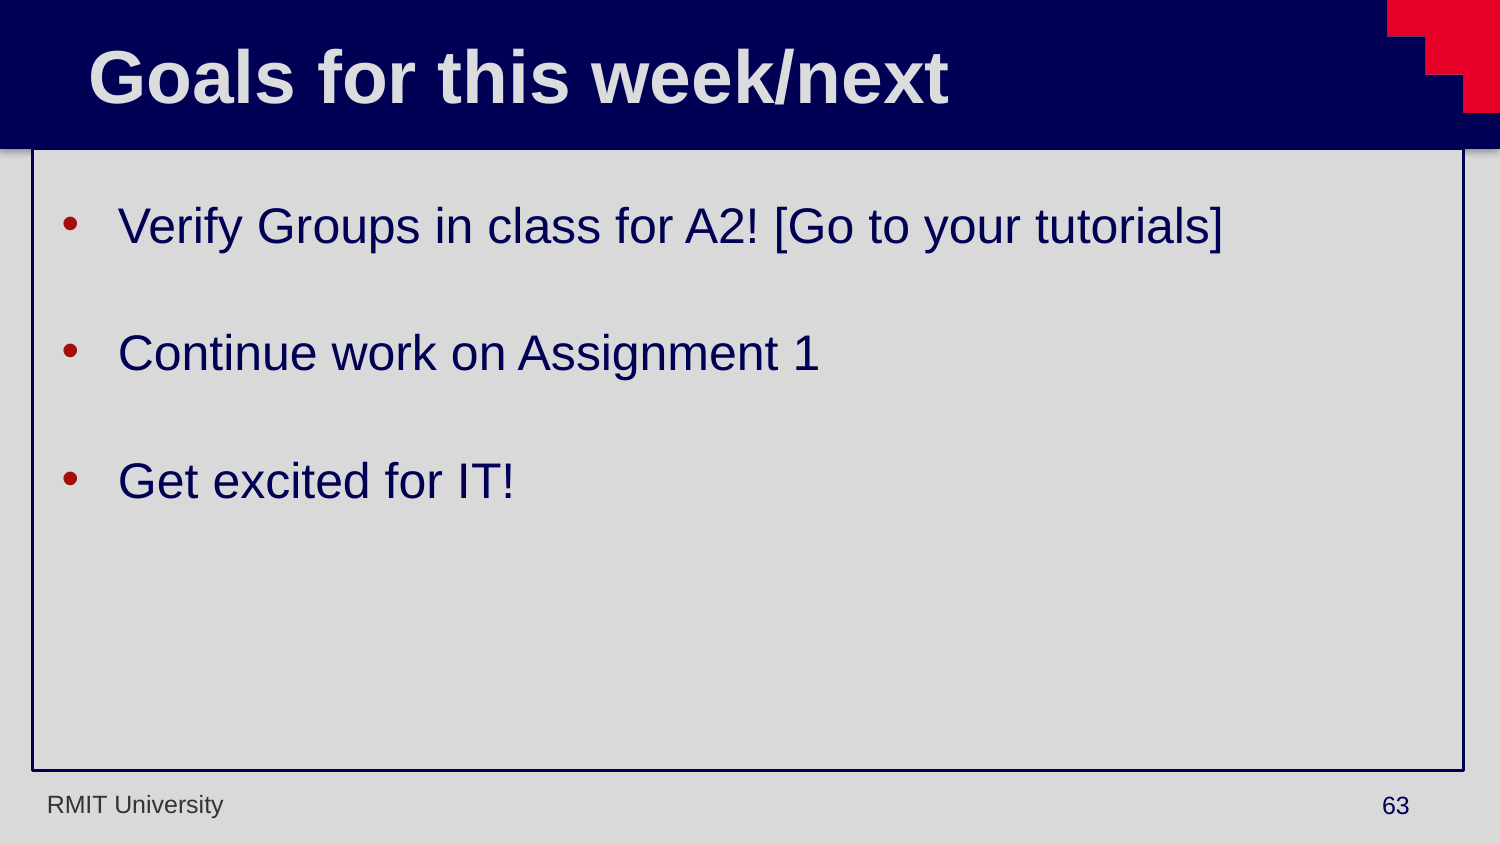

# Goals for this week/next
Verify Groups in class for A2! [Go to your tutorials]
Continue work on Assignment 1
Get excited for IT!
63